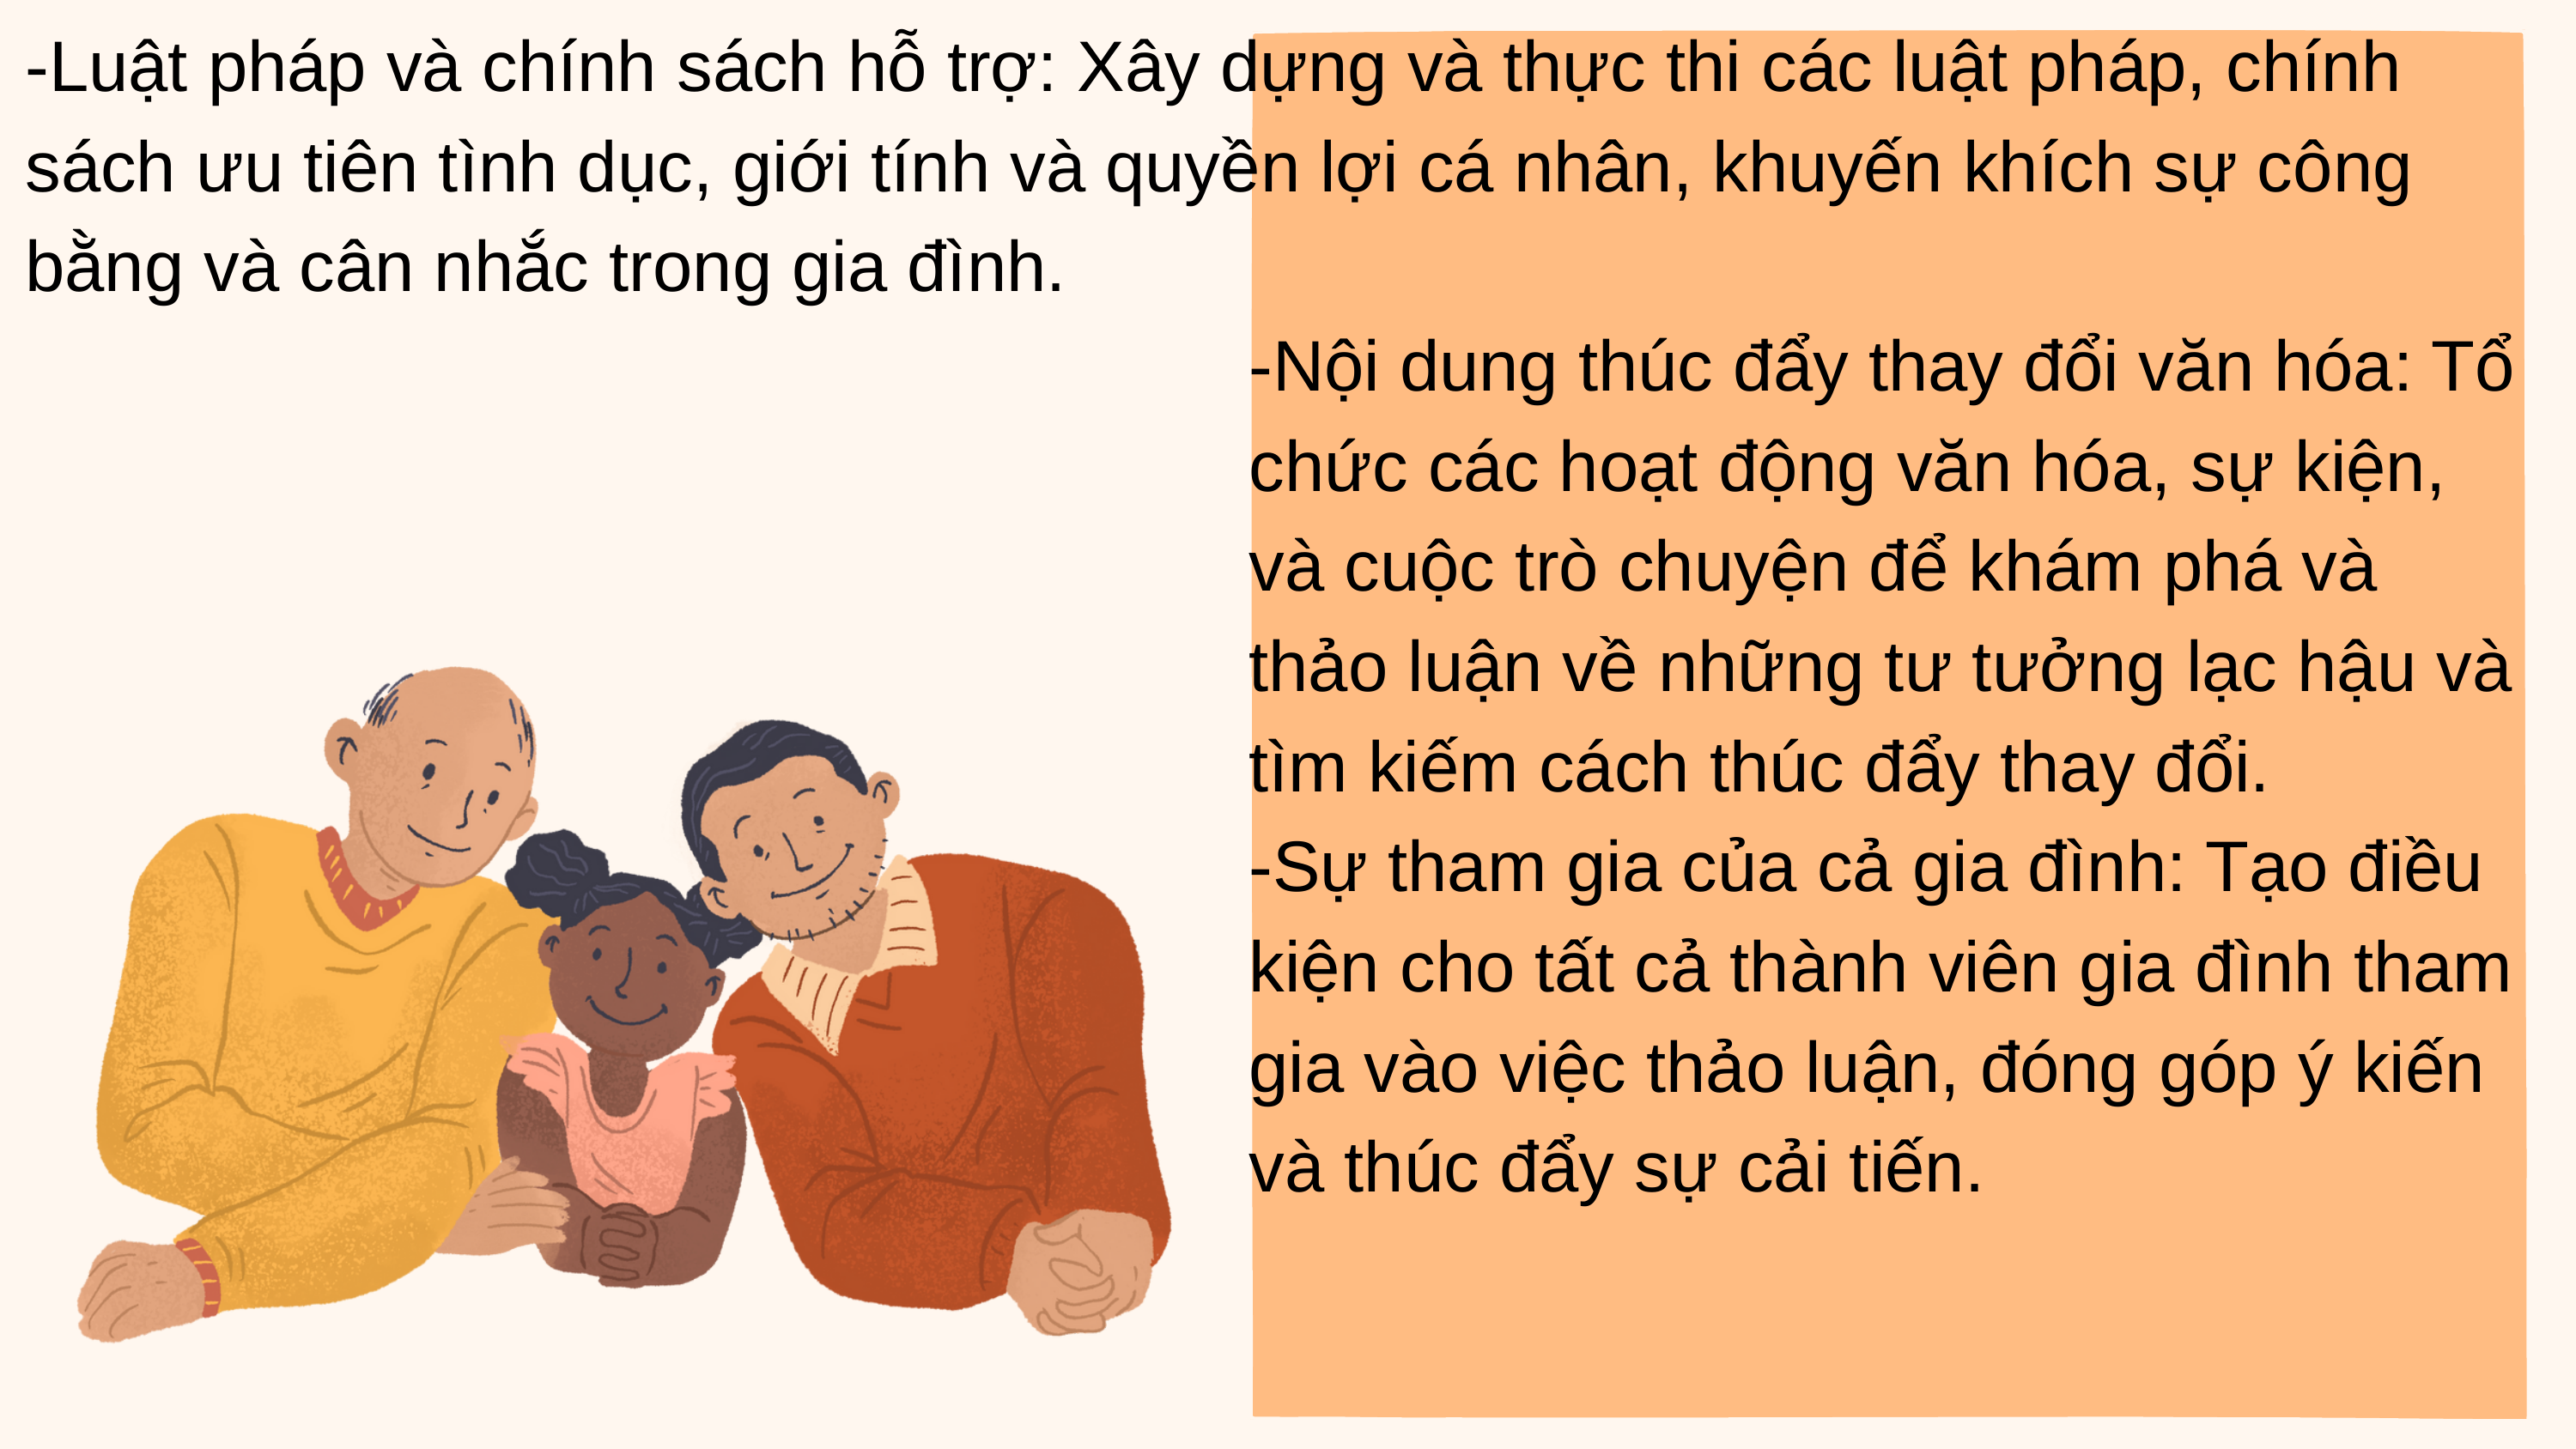

-Luật pháp và chính sách hỗ trợ: Xây dựng và thực thi các luật pháp, chính sách ưu tiên tình dục, giới tính và quyền lợi cá nhân, khuyến khích sự công bằng và cân nhắc trong gia đình.

-Nội dung thúc đẩy thay đổi văn hóa: Tổ chức các hoạt động văn hóa, sự kiện, và cuộc trò chuyện để khám phá và thảo luận về những tư tưởng lạc hậu và tìm kiếm cách thúc đẩy thay đổi.
-Sự tham gia của cả gia đình: Tạo điều kiện cho tất cả thành viên gia đình tham gia vào việc thảo luận, đóng góp ý kiến và thúc đẩy sự cải tiến.